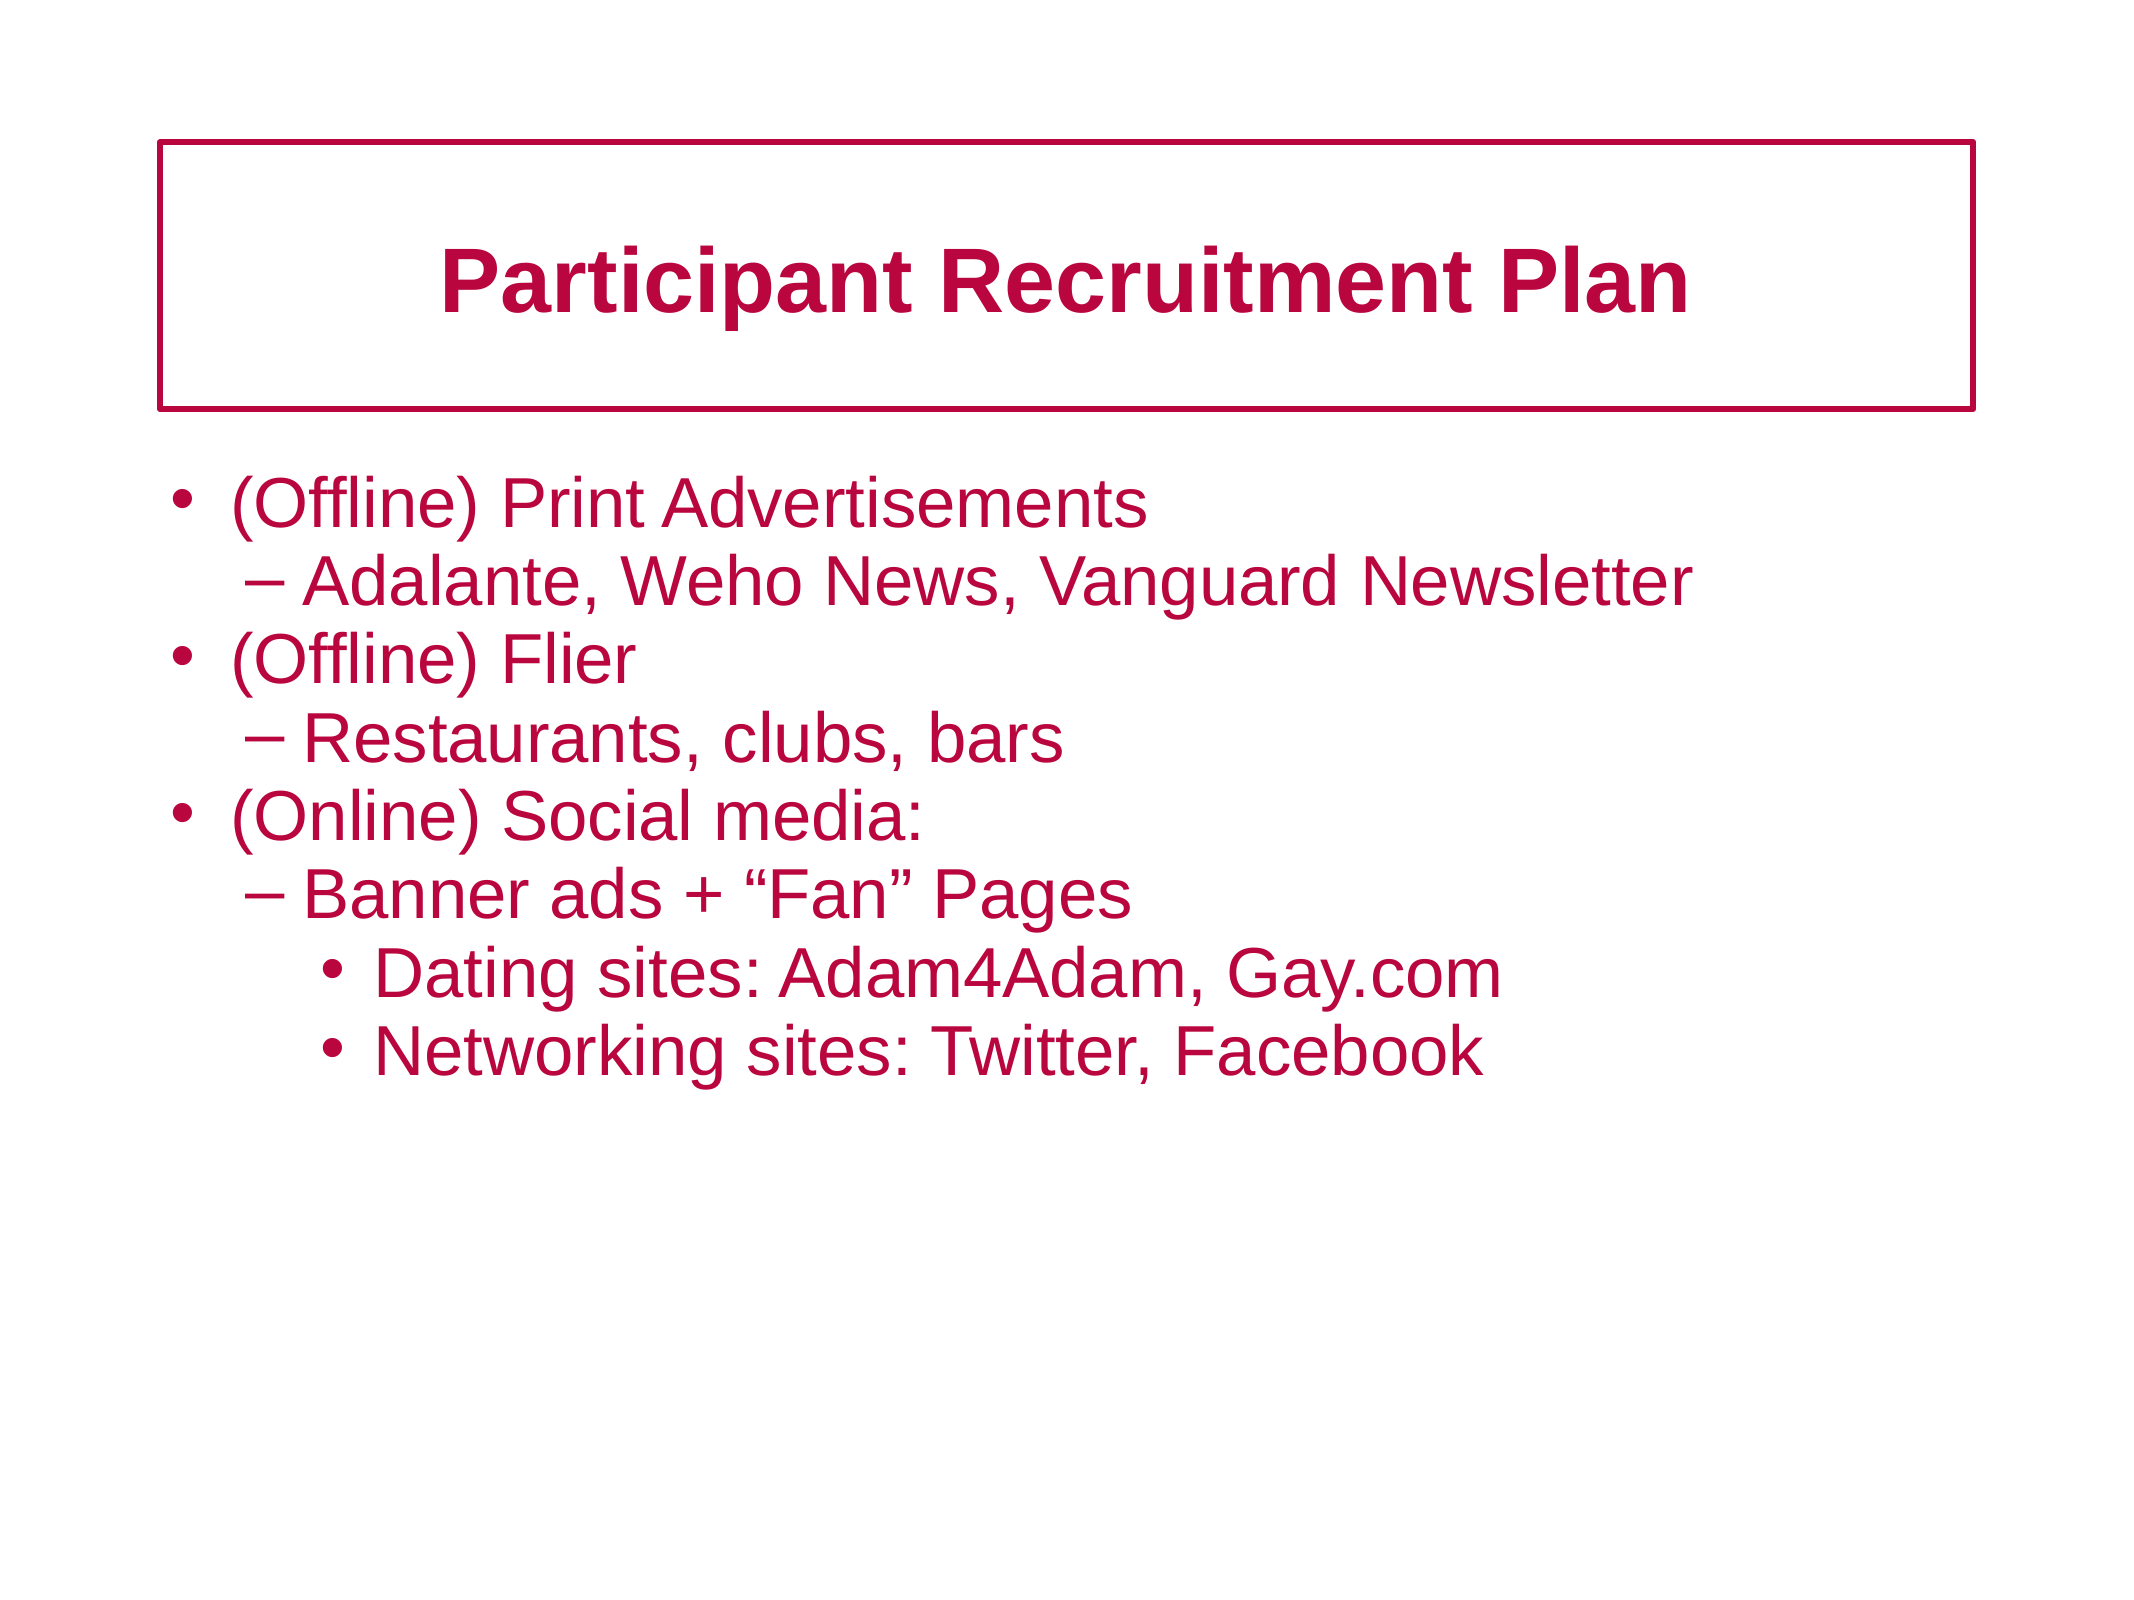

Participant Recruitment Plan
(Offline) Print Advertisements
Adalante, Weho News, Vanguard Newsletter
(Offline) Flier
Restaurants, clubs, bars
(Online) Social media:
Banner ads + “Fan” Pages
Dating sites: Adam4Adam, Gay.com
Networking sites: Twitter, Facebook